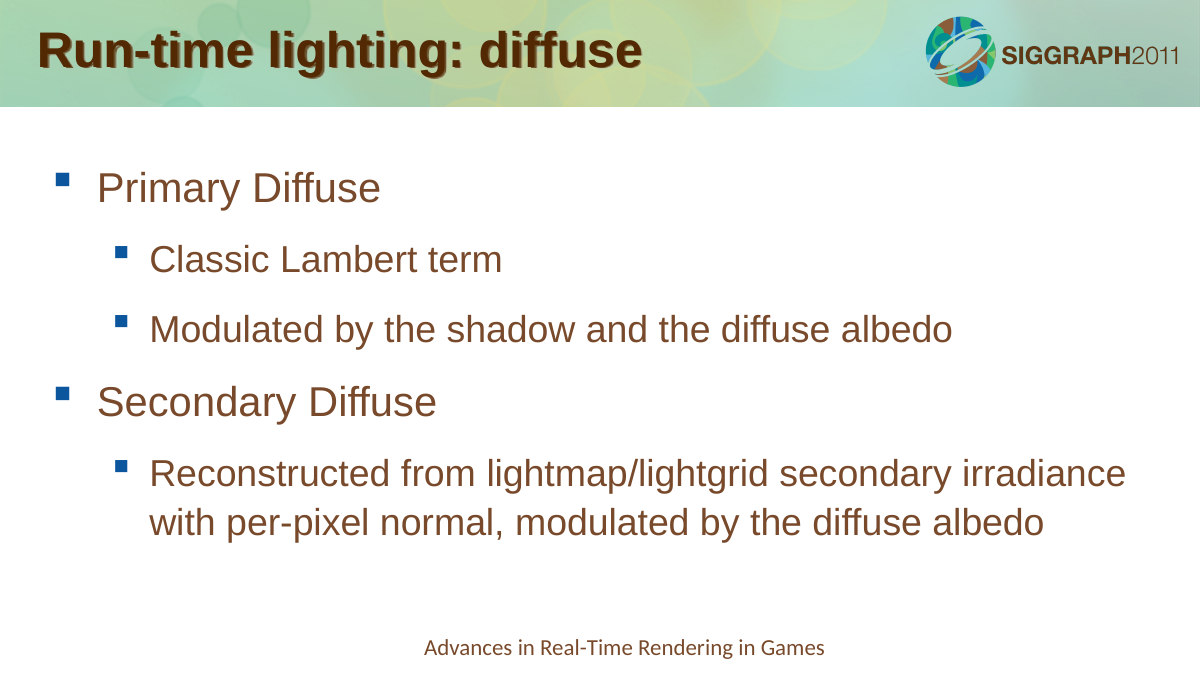

Run-time lighting: diffuse
Primary Diffuse
Classic Lambert term
Modulated by the shadow and the diffuse albedo
Secondary Diffuse
Reconstructed from lightmap/lightgrid secondary irradiance with per-pixel normal, modulated by the diffuse albedo